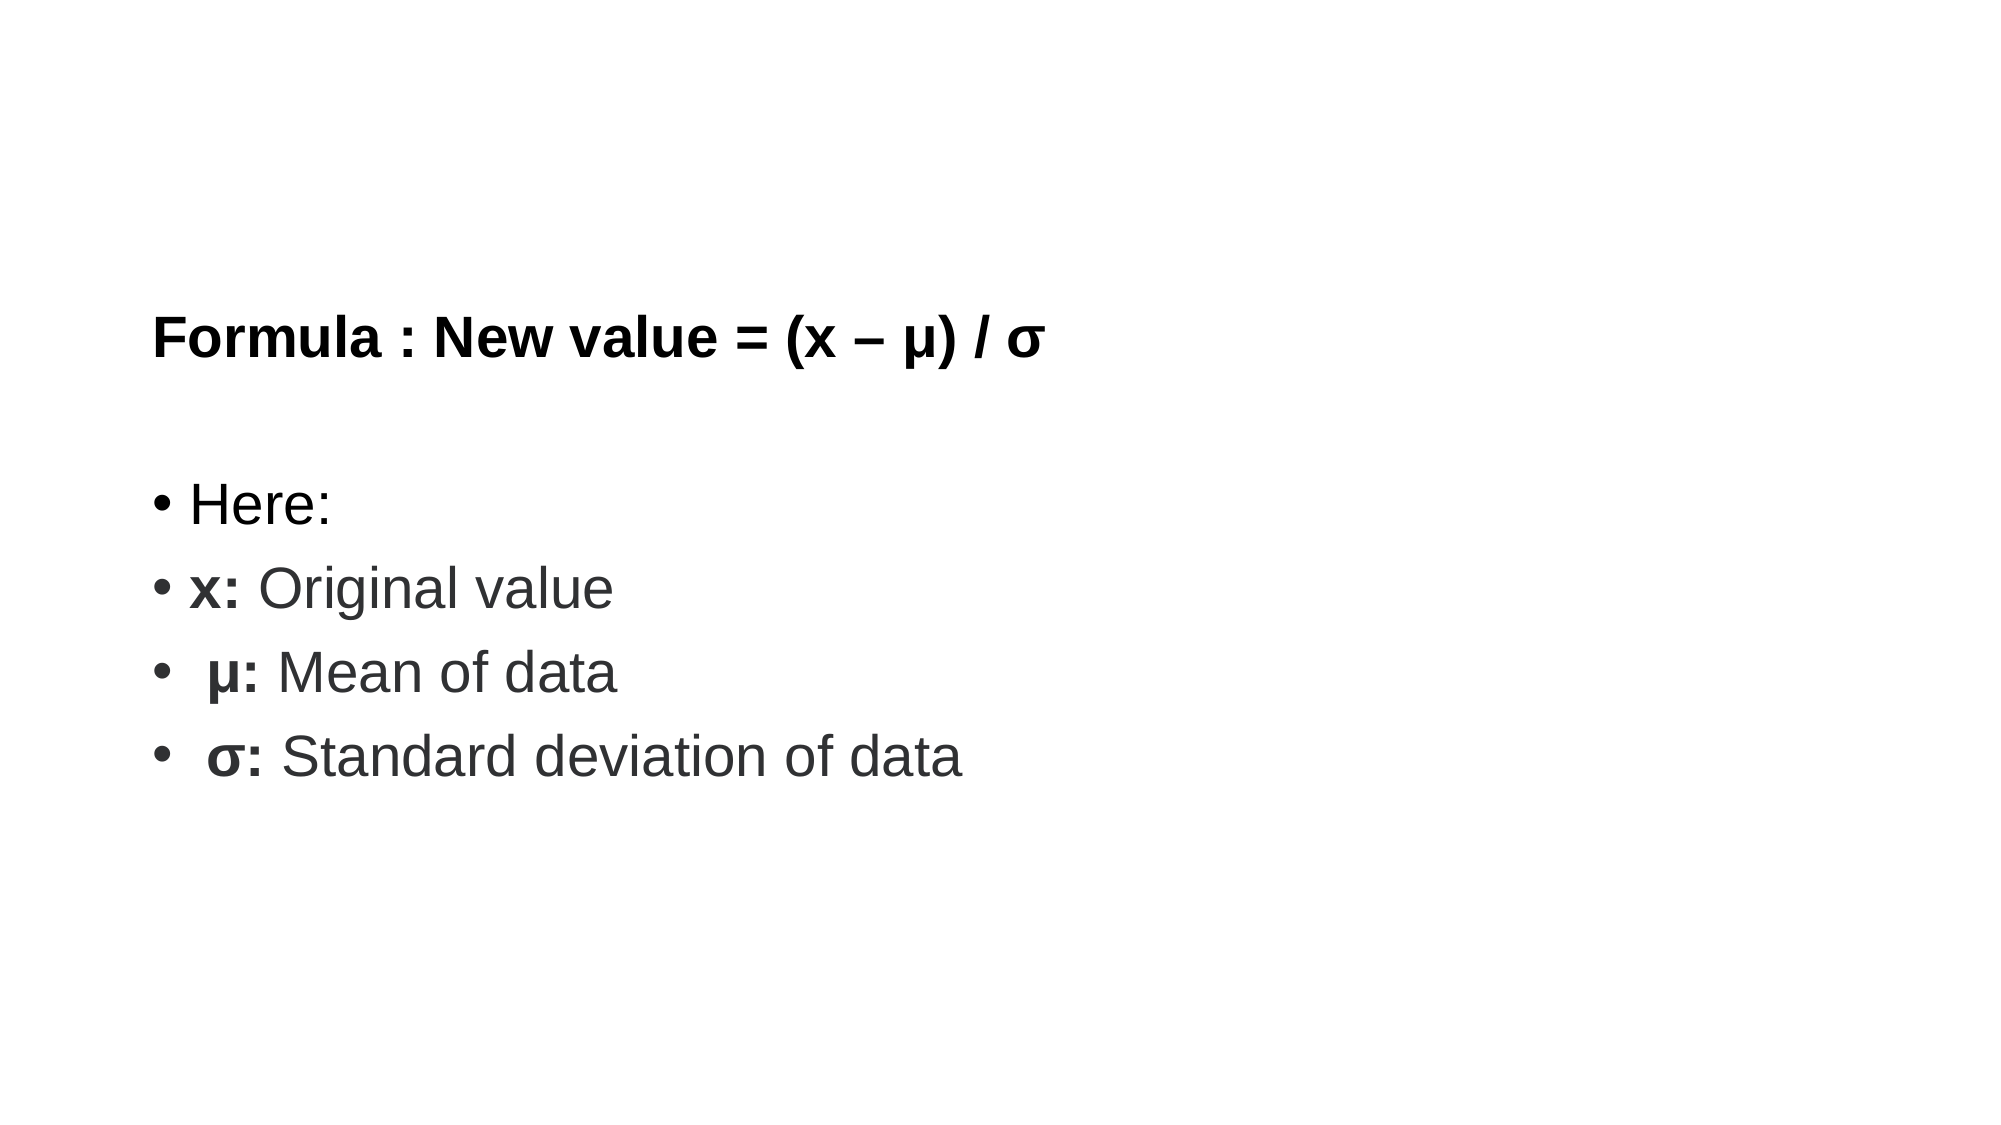

Formula : New value = (x – μ) / σ

Here:
x: Original value
 μ: Mean of data
 σ: Standard deviation of data